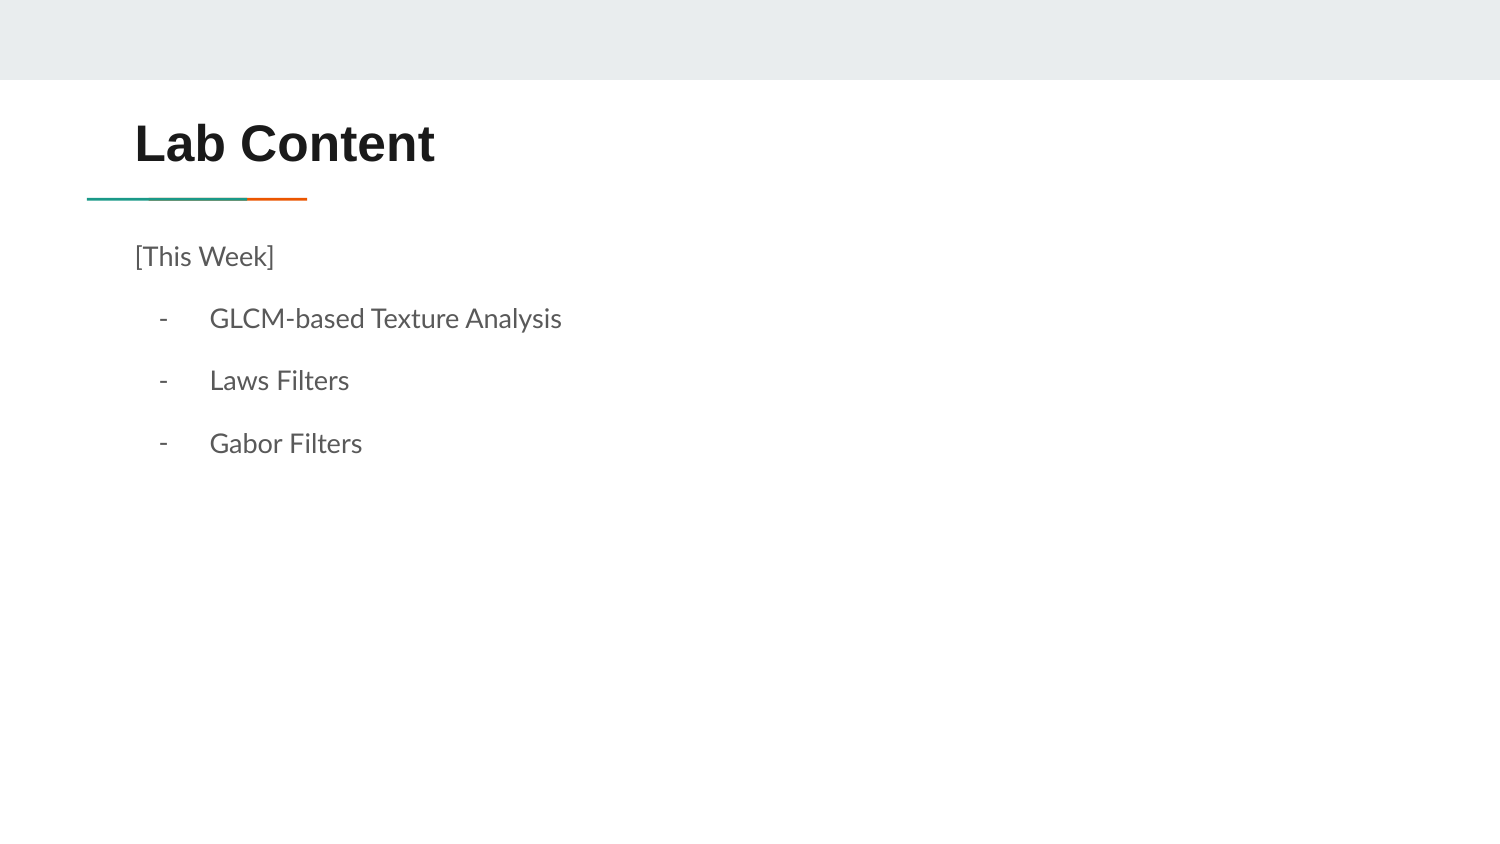

# Lab Content
[This Week]
GLCM-based Texture Analysis
Laws Filters
Gabor Filters